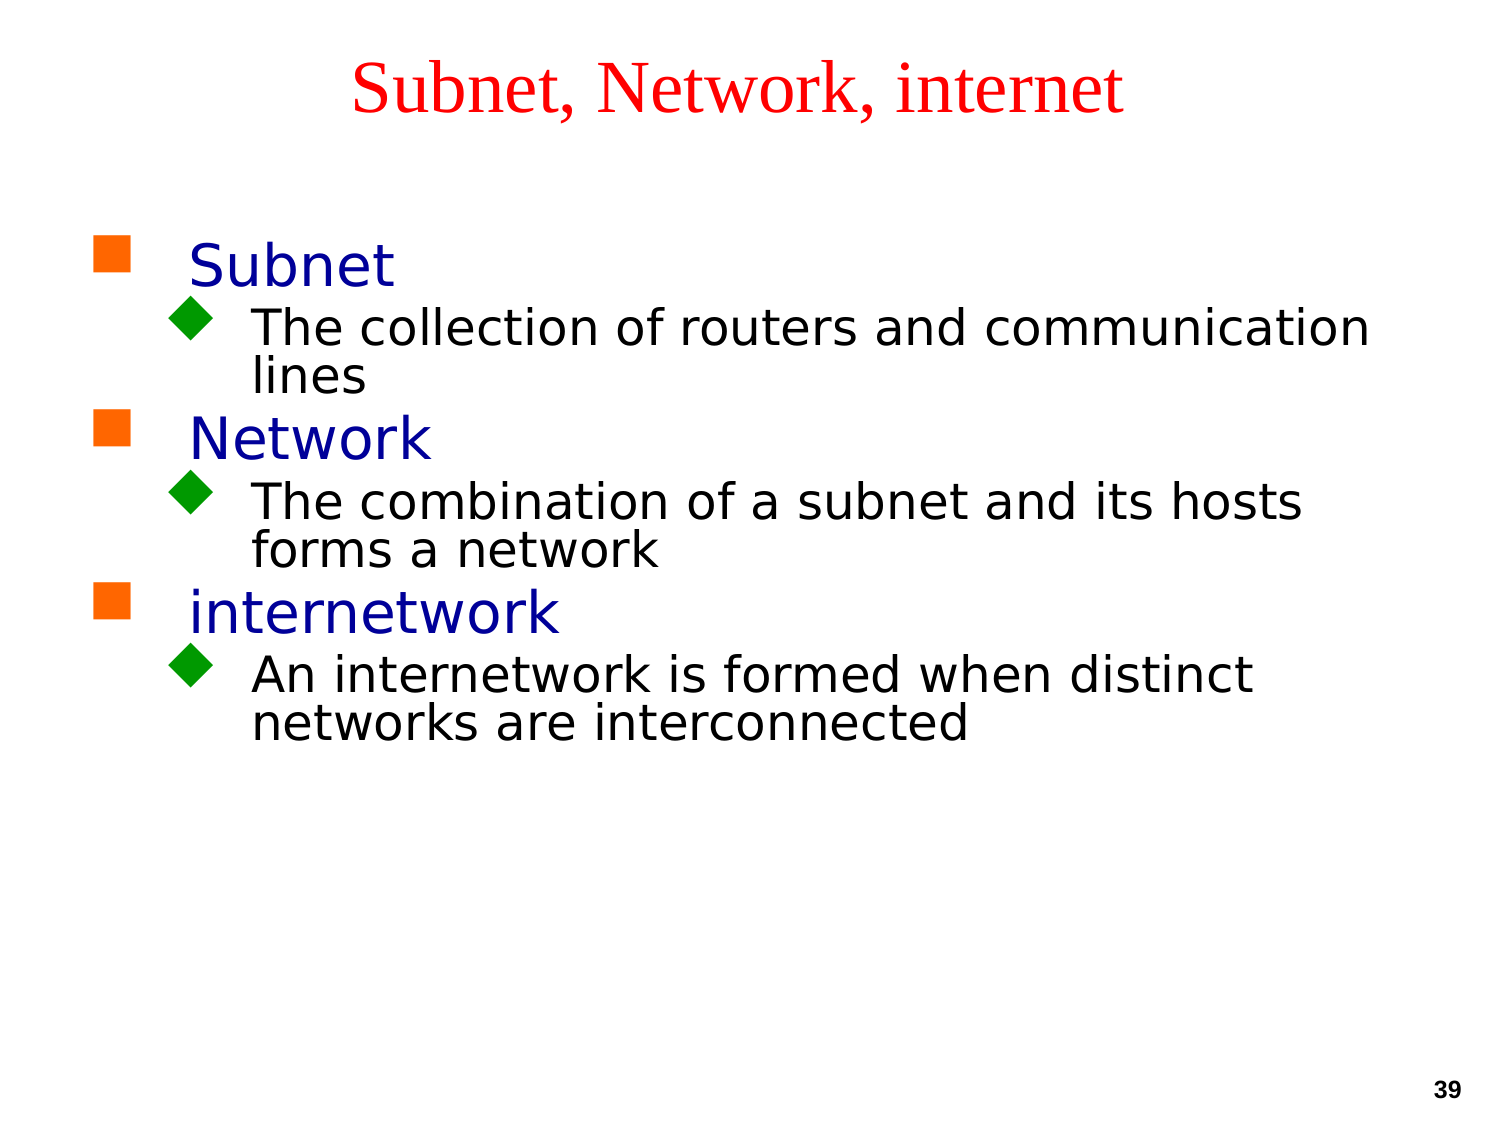

# Subnet, Network, internet

Subnet
The collection of routers and communication lines
Network
The combination of a subnet and its hosts forms a network
internetwork
An internetwork is formed when distinct networks are interconnected